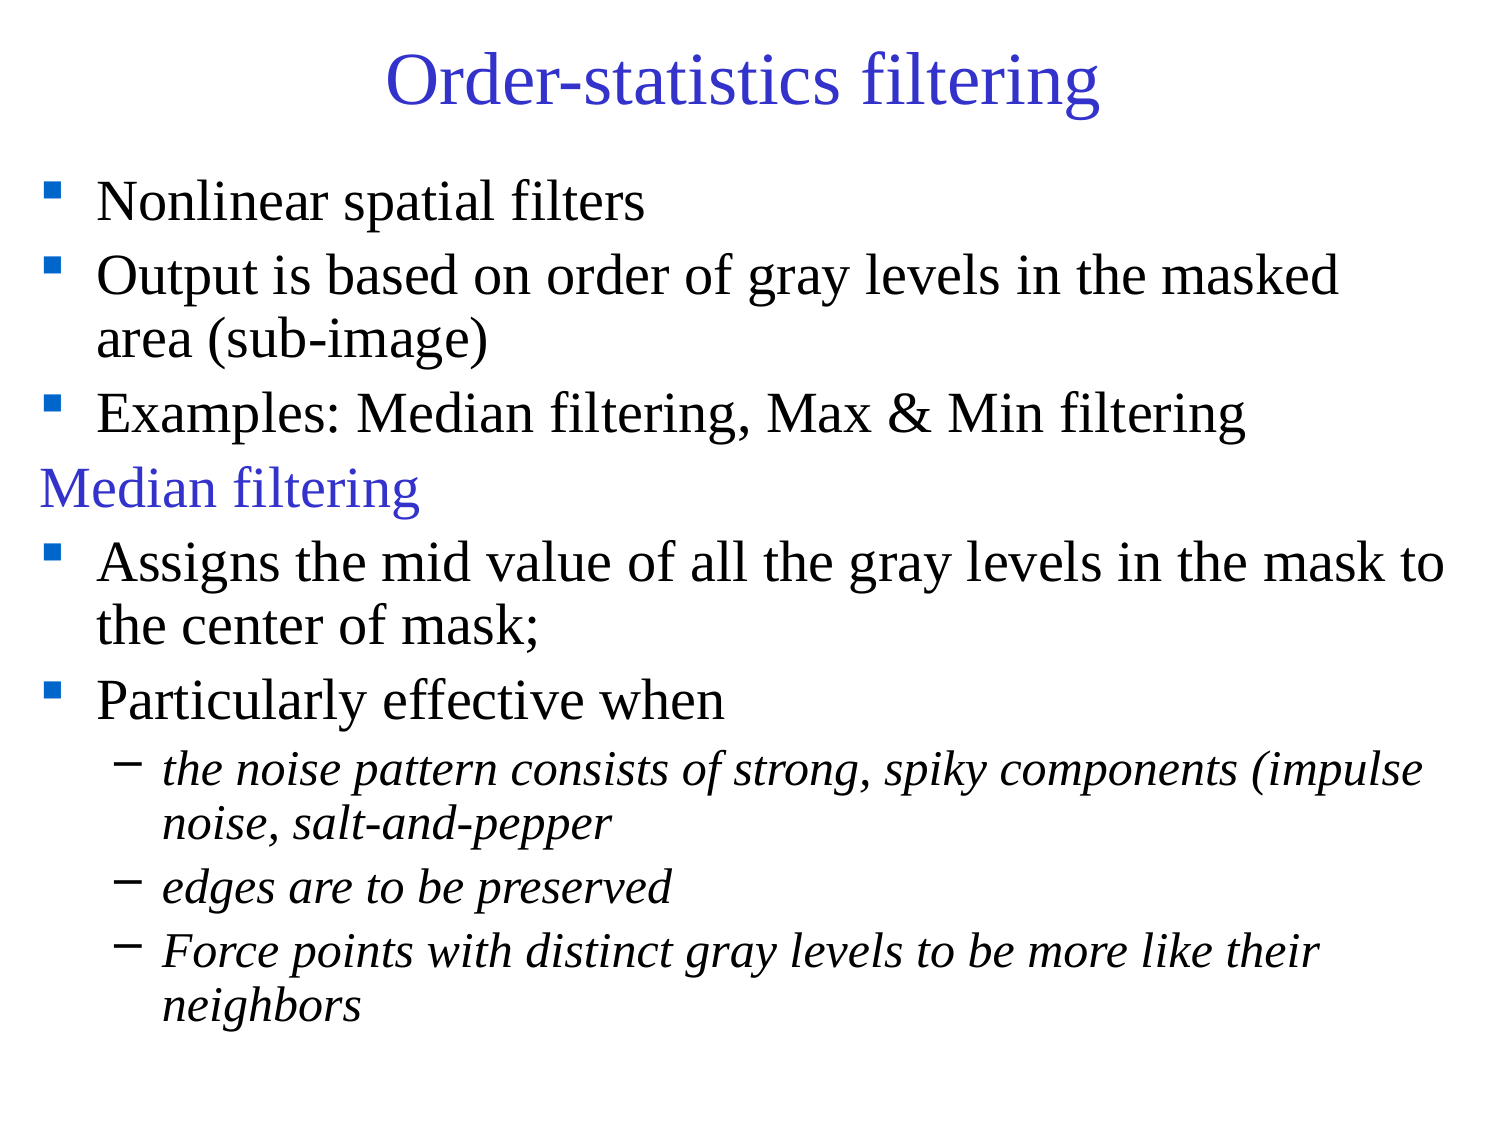

# Order-statistics filtering
Nonlinear spatial filters
Output is based on order of gray levels in the masked area (sub-image)
Examples: Median filtering, Max & Min filtering
Median filtering
Assigns the mid value of all the gray levels in the mask to the center of mask;
Particularly effective when
the noise pattern consists of strong, spiky components (impulse noise, salt-and-pepper
edges are to be preserved
Force points with distinct gray levels to be more like their neighbors